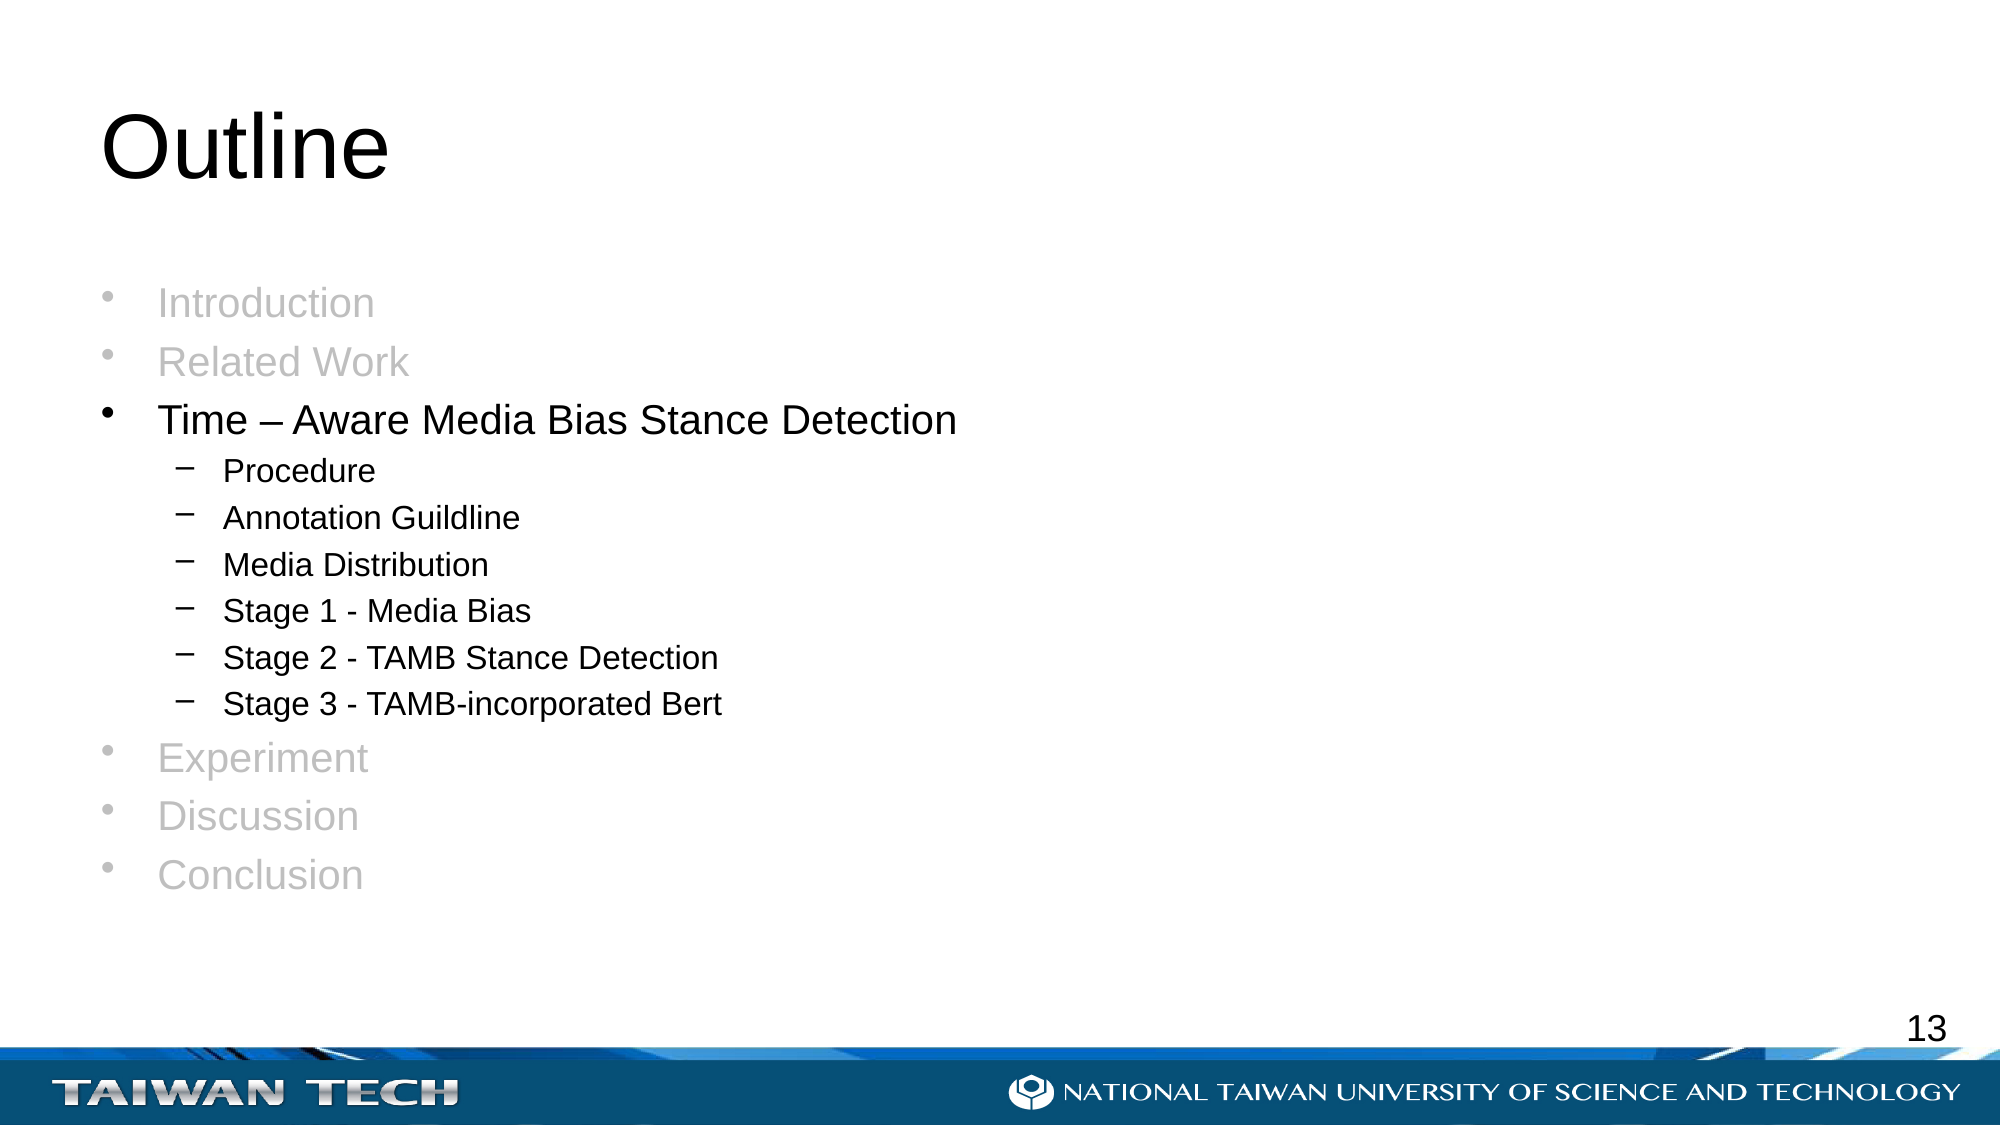

# Outline
Introduction
Related Work
Time – Aware Media Bias Stance Detection
Procedure
Annotation Guildline
Media Distribution
Stage 1 - Media Bias
Stage 2 - TAMB Stance Detection
Stage 3 - TAMB-incorporated Bert
Experiment
Discussion
Conclusion
13